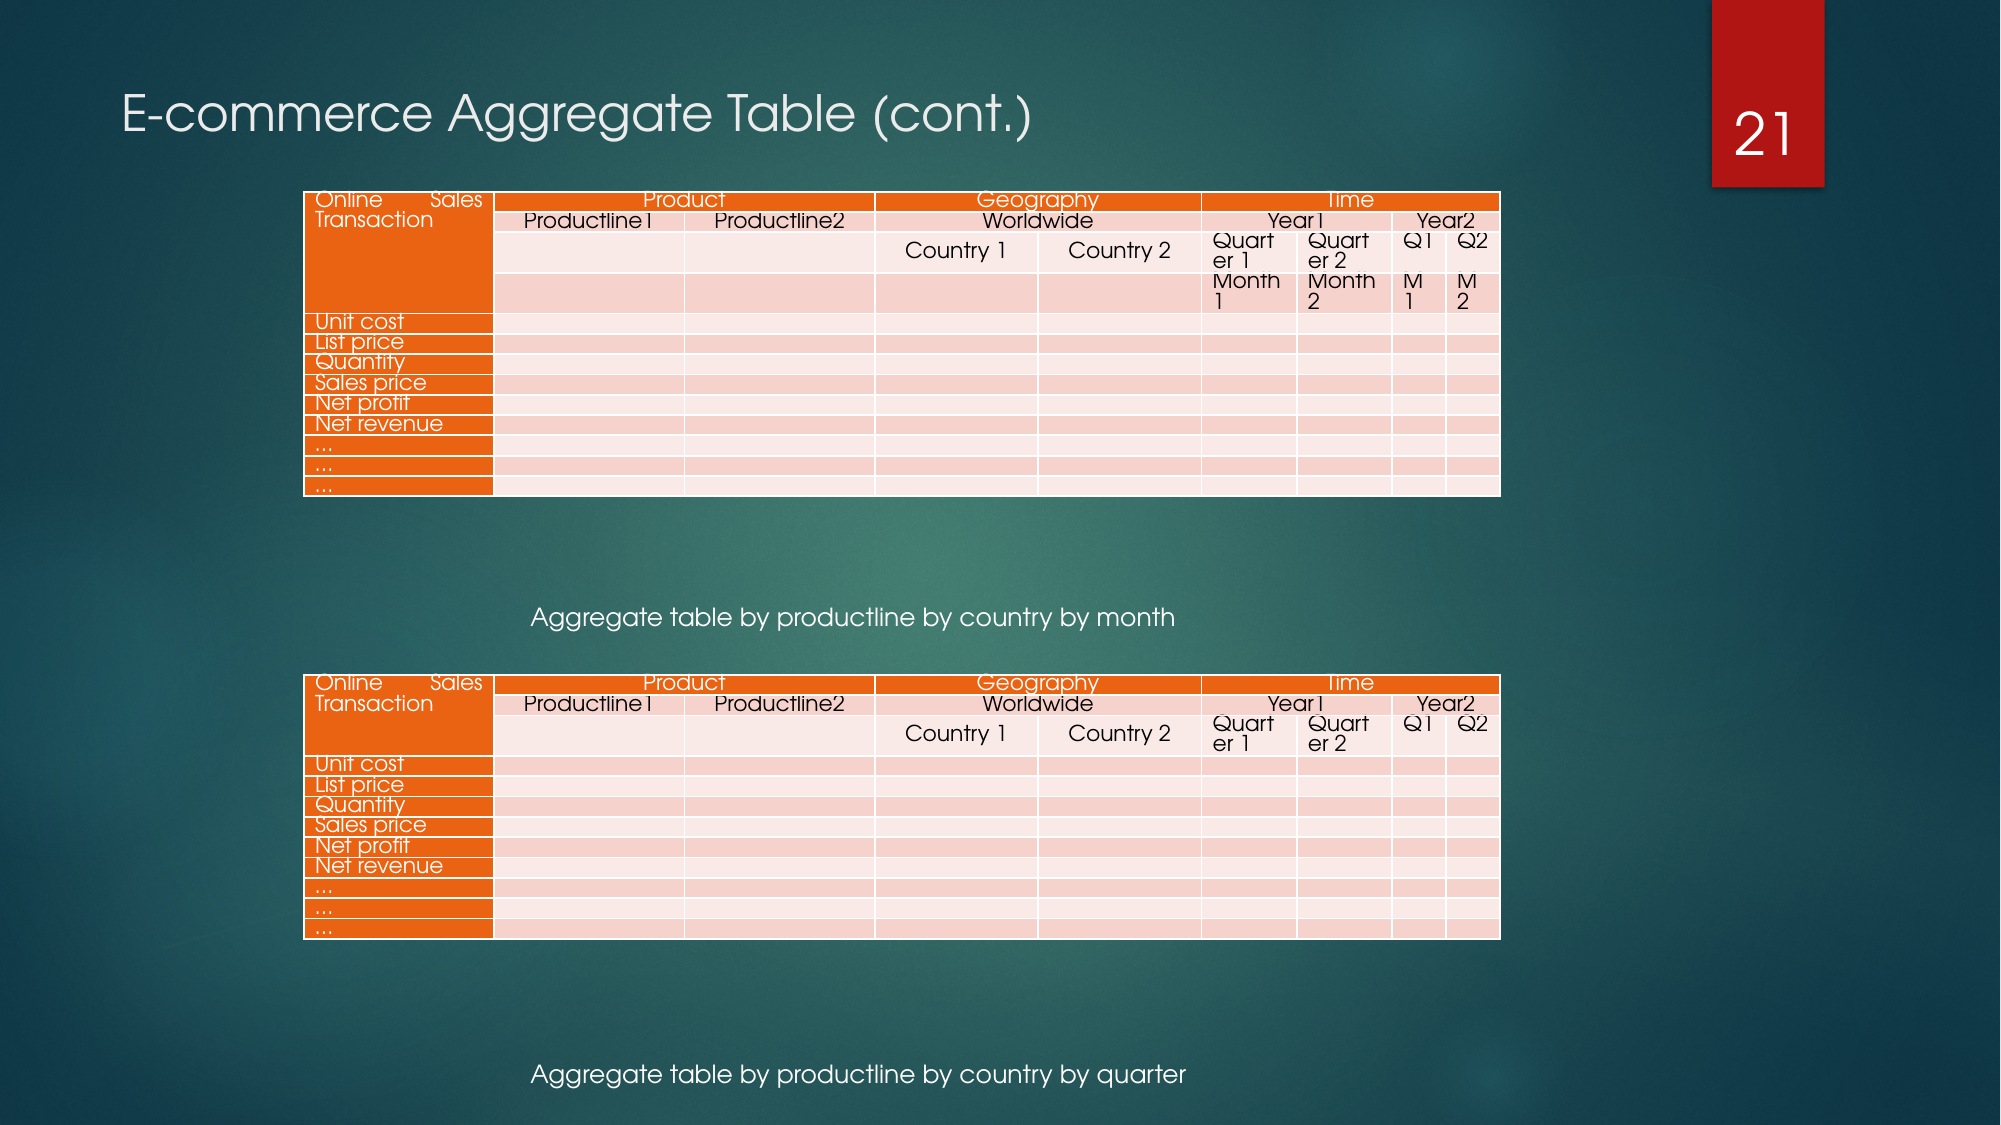

21
# E-commerce Aggregate Table (cont.)
| Online Sales Transaction | Product |  | Geography |  | Time |  |  |  |
| --- | --- | --- | --- | --- | --- | --- | --- | --- |
|  | Productline1 | Productline2 | Worldwide |  | Year1 |  | Year2 |  |
|  |  |  | Country 1 | Country 2 | Quarter 1 | Quarter 2 | Q1 | Q2 |
|  |  |  |  |  | Month 1 | Month 2 | M1 | M2 |
| Unit cost |  |  |  |  |  |  |  |  |
| List price |  |  |  |  |  |  |  |  |
| Quantity |  |  |  |  |  |  |  |  |
| Sales price |  |  |  |  |  |  |  |  |
| Net profit |  |  |  |  |  |  |  |  |
| Net revenue |  |  |  |  |  |  |  |  |
| … |  |  |  |  |  |  |  |  |
| … |  |  |  |  |  |  |  |  |
| … |  |  |  |  |  |  |  |  |
Aggregate table by productline by country by month
| Online Sales Transaction | Product |  | Geography |  | Time |  |  |  |
| --- | --- | --- | --- | --- | --- | --- | --- | --- |
|  | Productline1 | Productline2 | Worldwide |  | Year1 |  | Year2 |  |
|  |  |  | Country 1 | Country 2 | Quarter 1 | Quarter 2 | Q1 | Q2 |
| Unit cost |  |  |  |  |  |  |  |  |
| List price |  |  |  |  |  |  |  |  |
| Quantity |  |  |  |  |  |  |  |  |
| Sales price |  |  |  |  |  |  |  |  |
| Net profit |  |  |  |  |  |  |  |  |
| Net revenue |  |  |  |  |  |  |  |  |
| … |  |  |  |  |  |  |  |  |
| … |  |  |  |  |  |  |  |  |
| … |  |  |  |  |  |  |  |  |
Aggregate table by productline by country by quarter